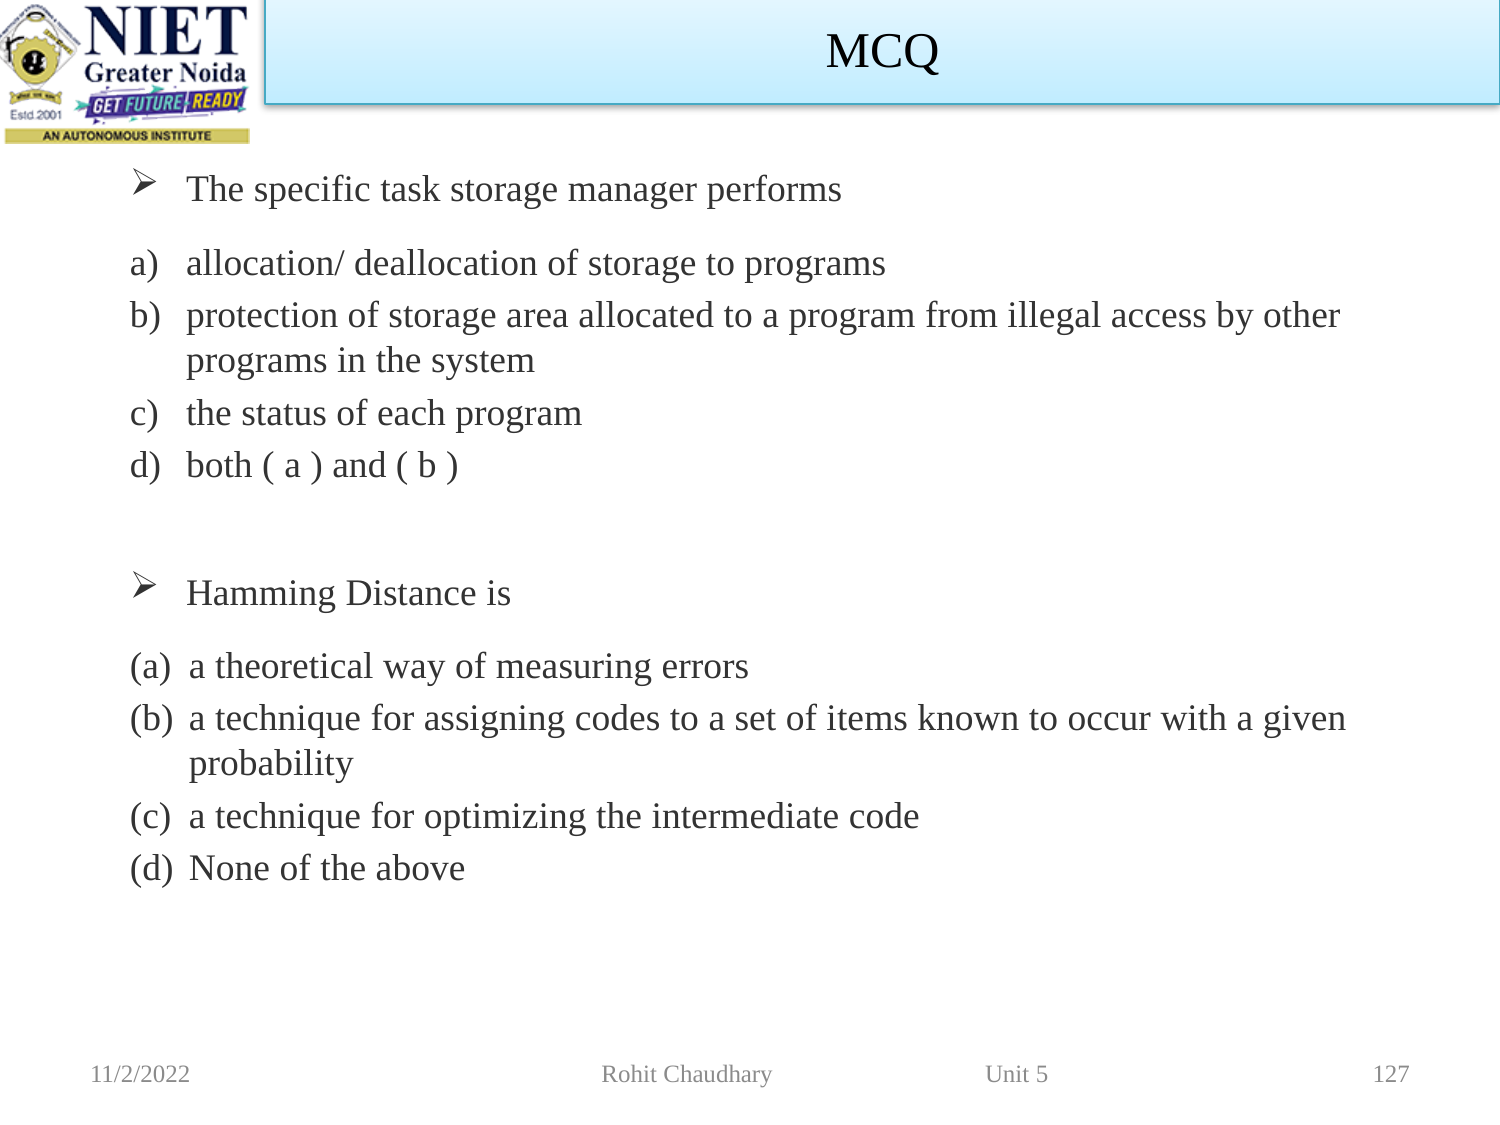

MCQ
The specific task storage manager performs
allocation/ deallocation of storage to programs
protection of storage area allocated to a program from illegal access by other programs in the system
the status of each program
both ( a ) and ( b )

Hamming Distance is
a theoretical way of measuring errors
a technique for assigning codes to a set of items known to occur with a given probability
a technique for optimizing the intermediate code
None of the above

11/2/2022
Rohit Chaudhary                                  Unit 5
127